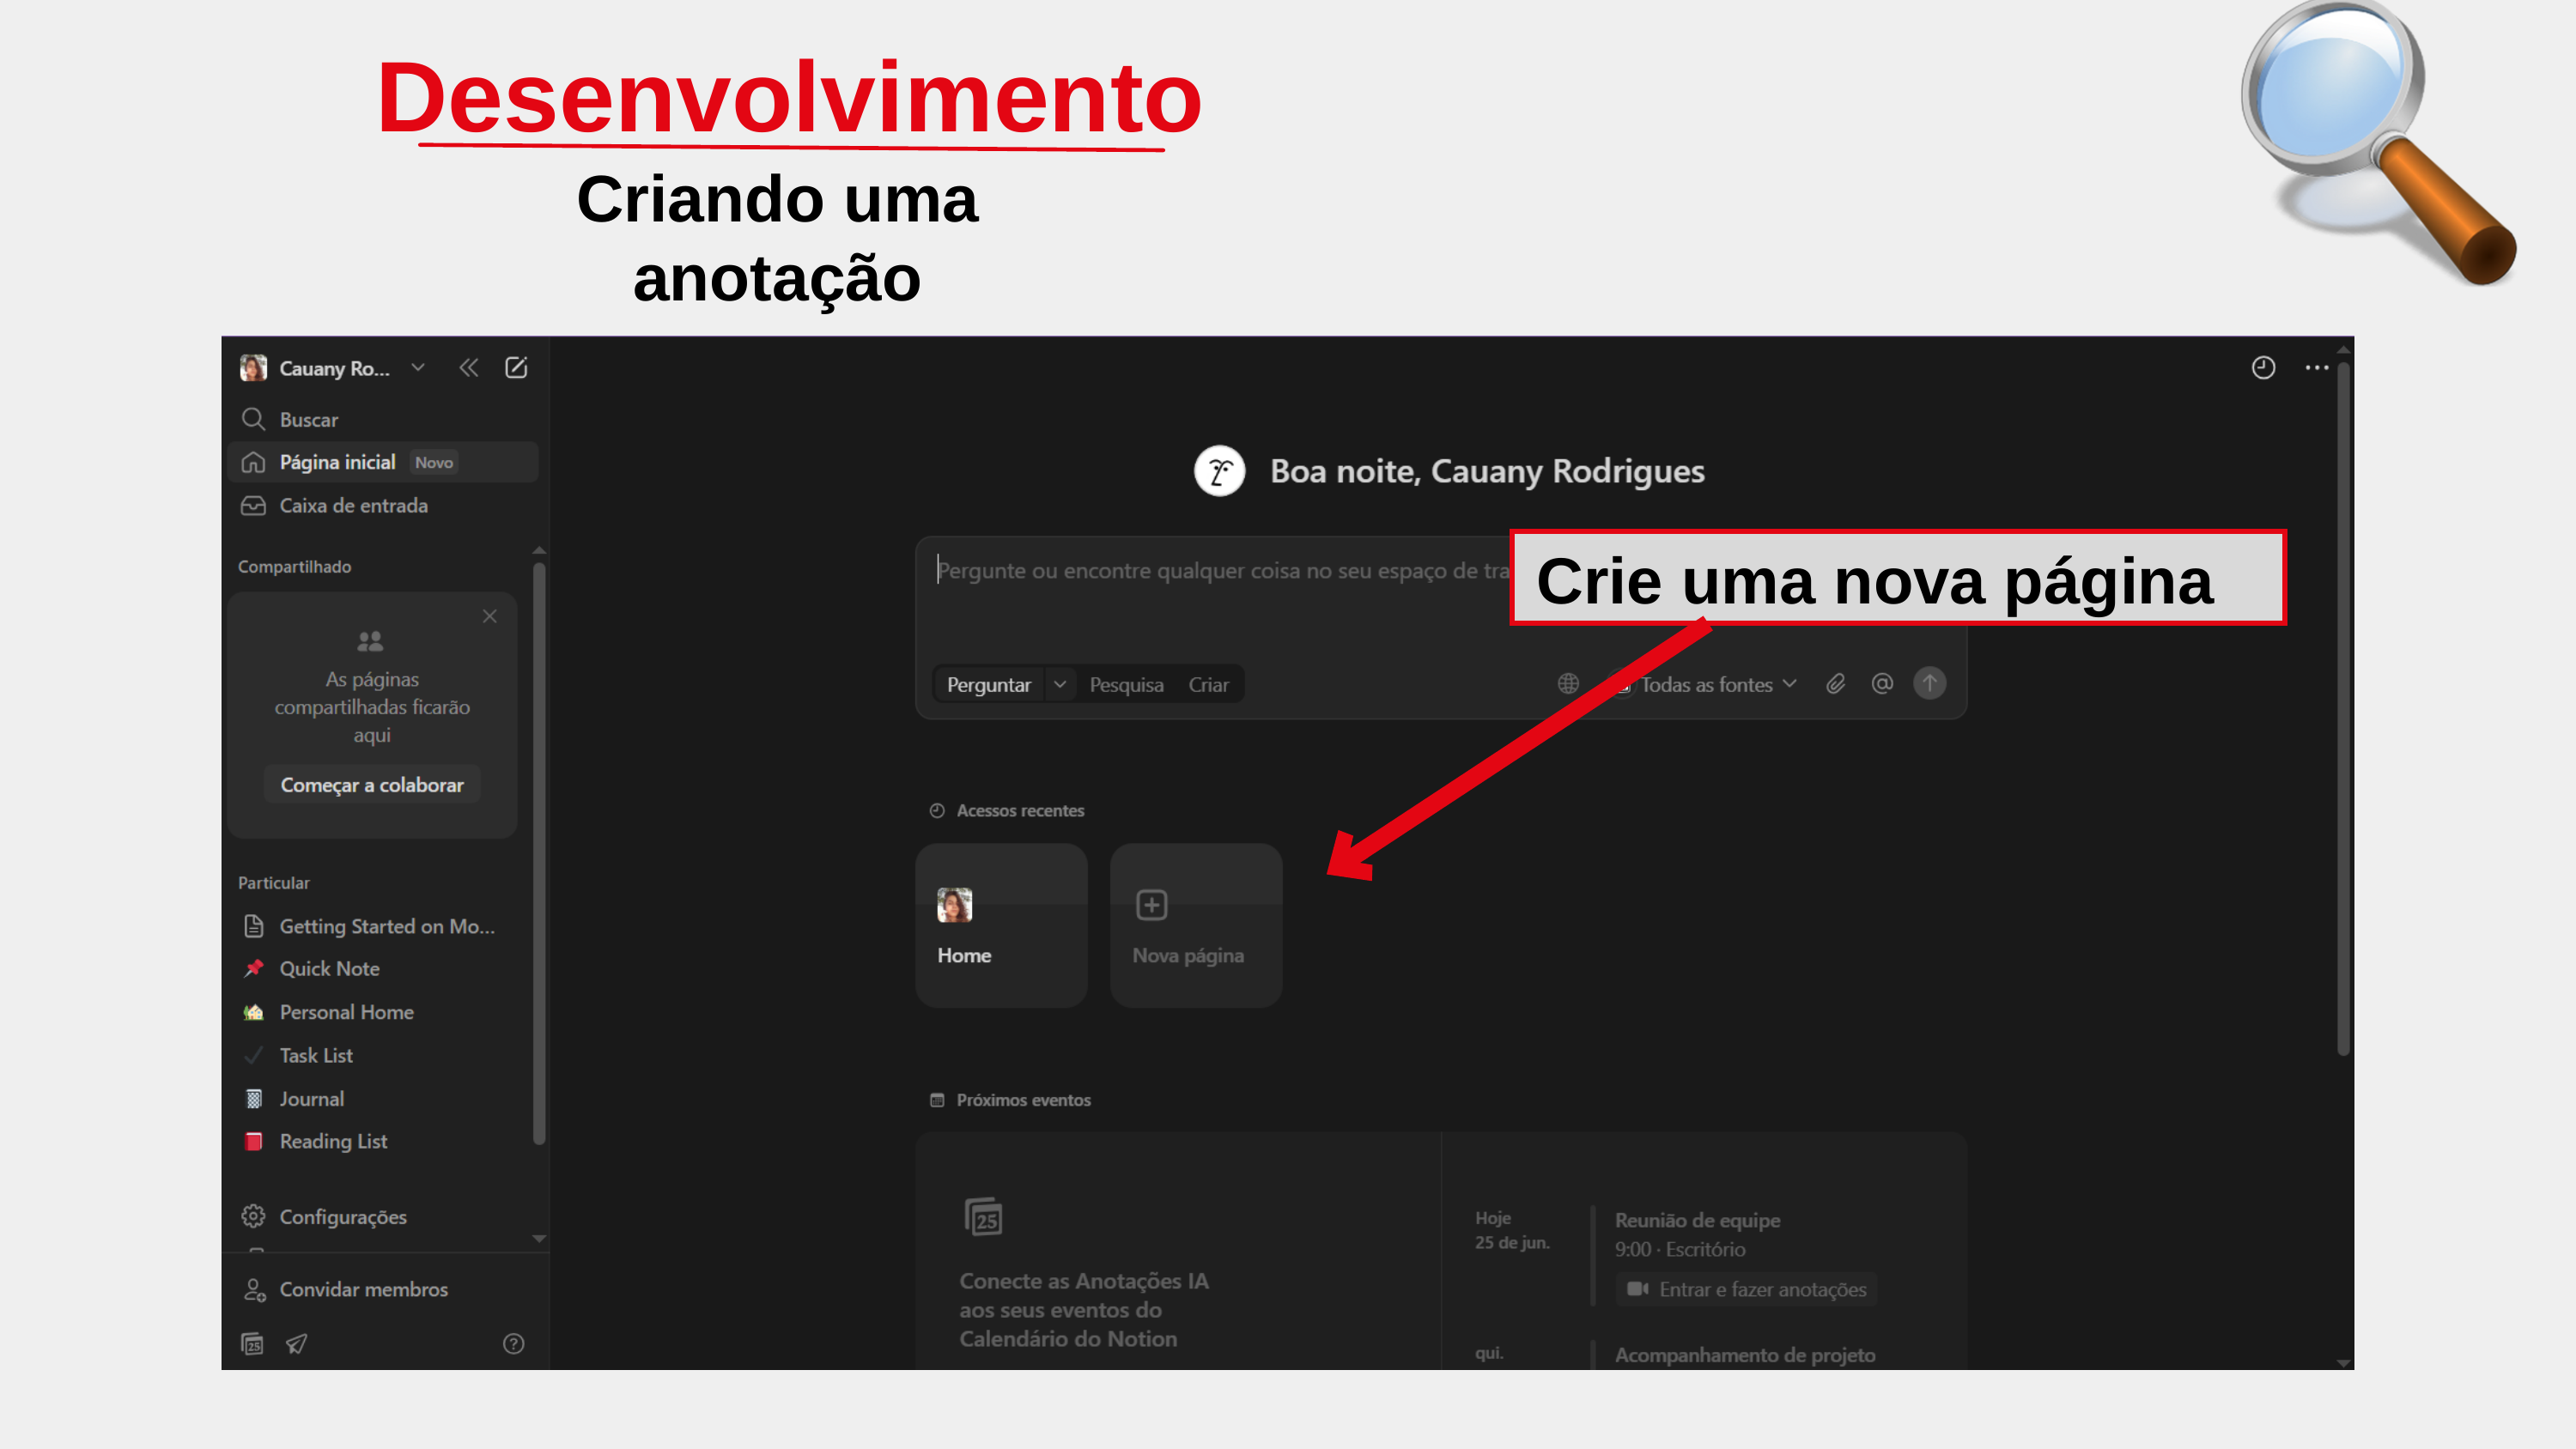

Desenvolvimento

Criando uma anotação

Crie uma nova página